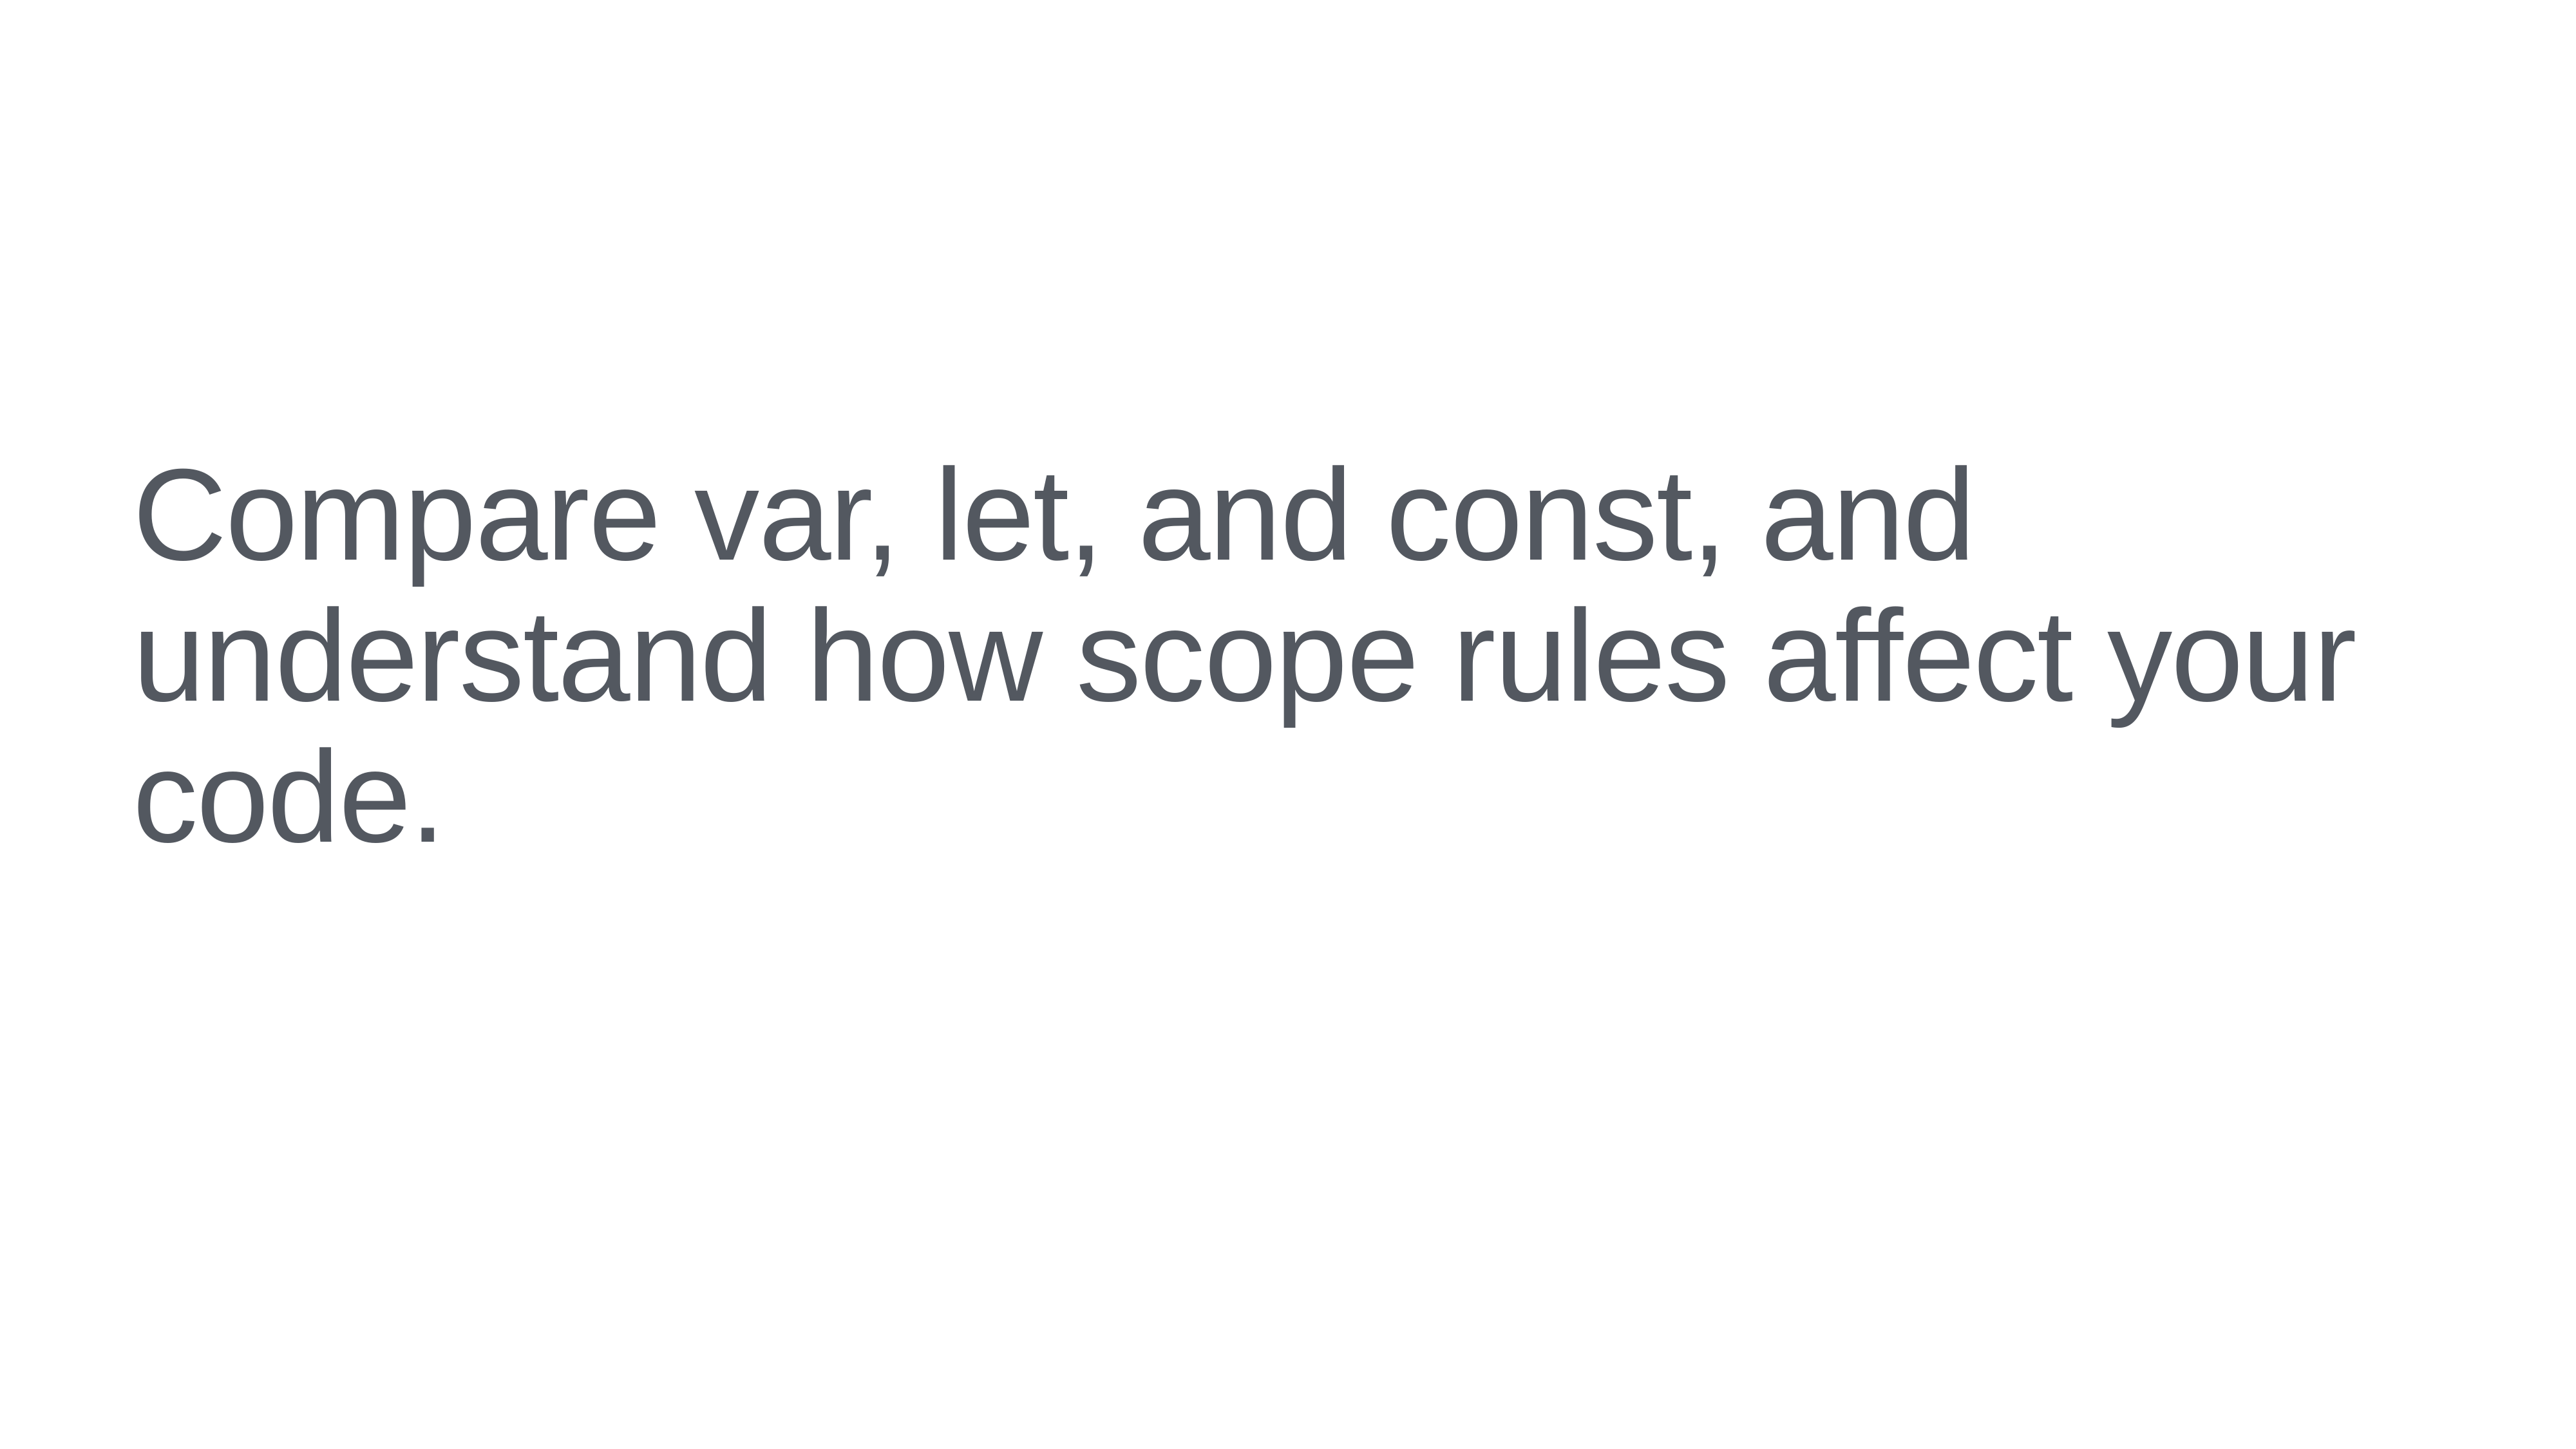

# Compare var, let, and const, and understand how scope rules affect your code.